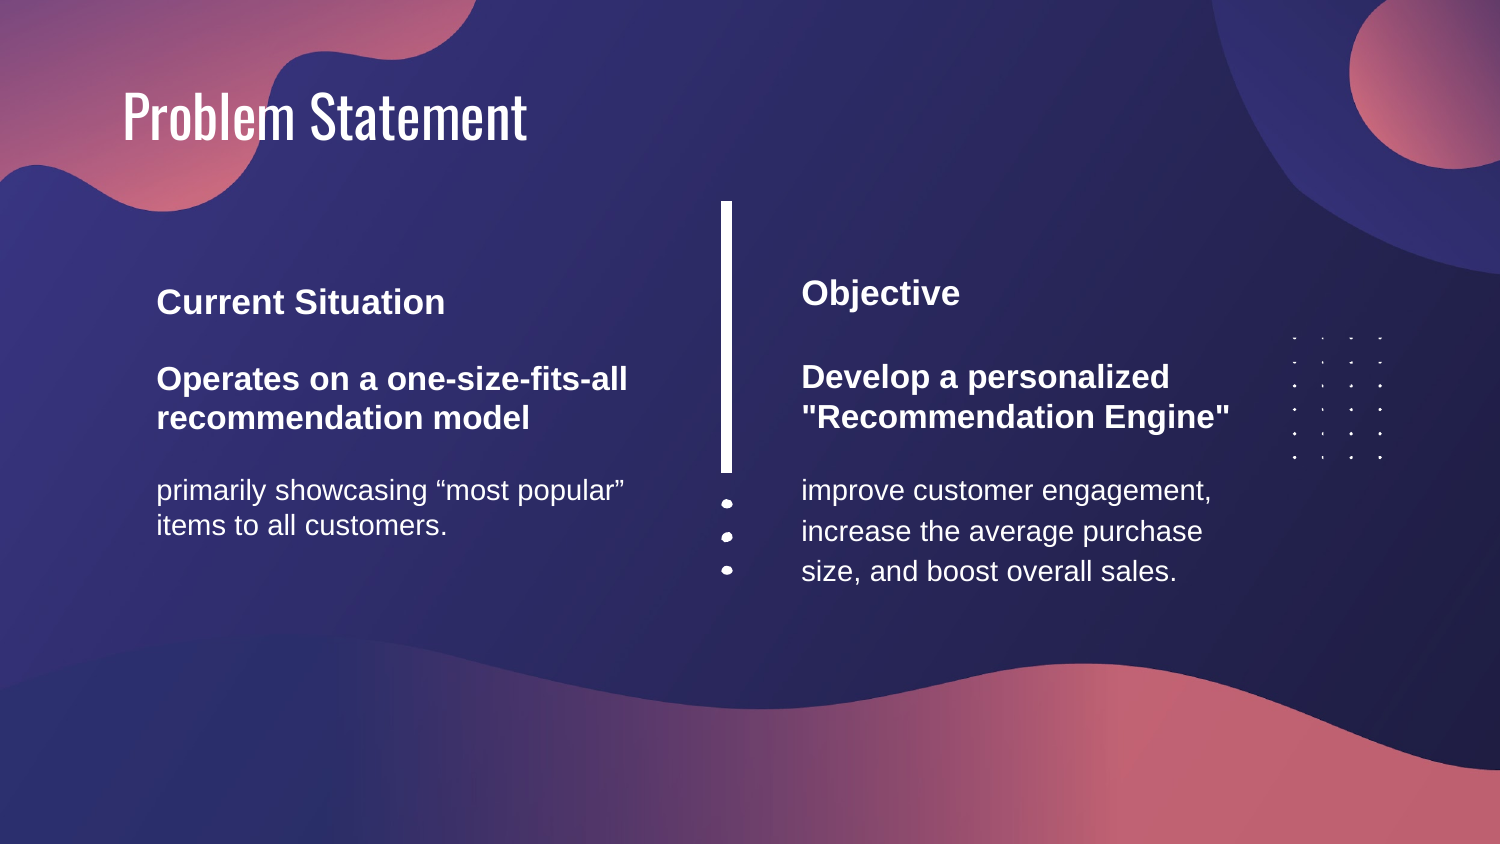

# Problem Statement

Objective

Develop a personalized "Recommendation Engine"
improve customer engagement, increase the average purchase size, and boost overall sales.

Current Situation

Operates on a one-size-fits-all recommendation model

primarily showcasing “most popular” items to all customers.